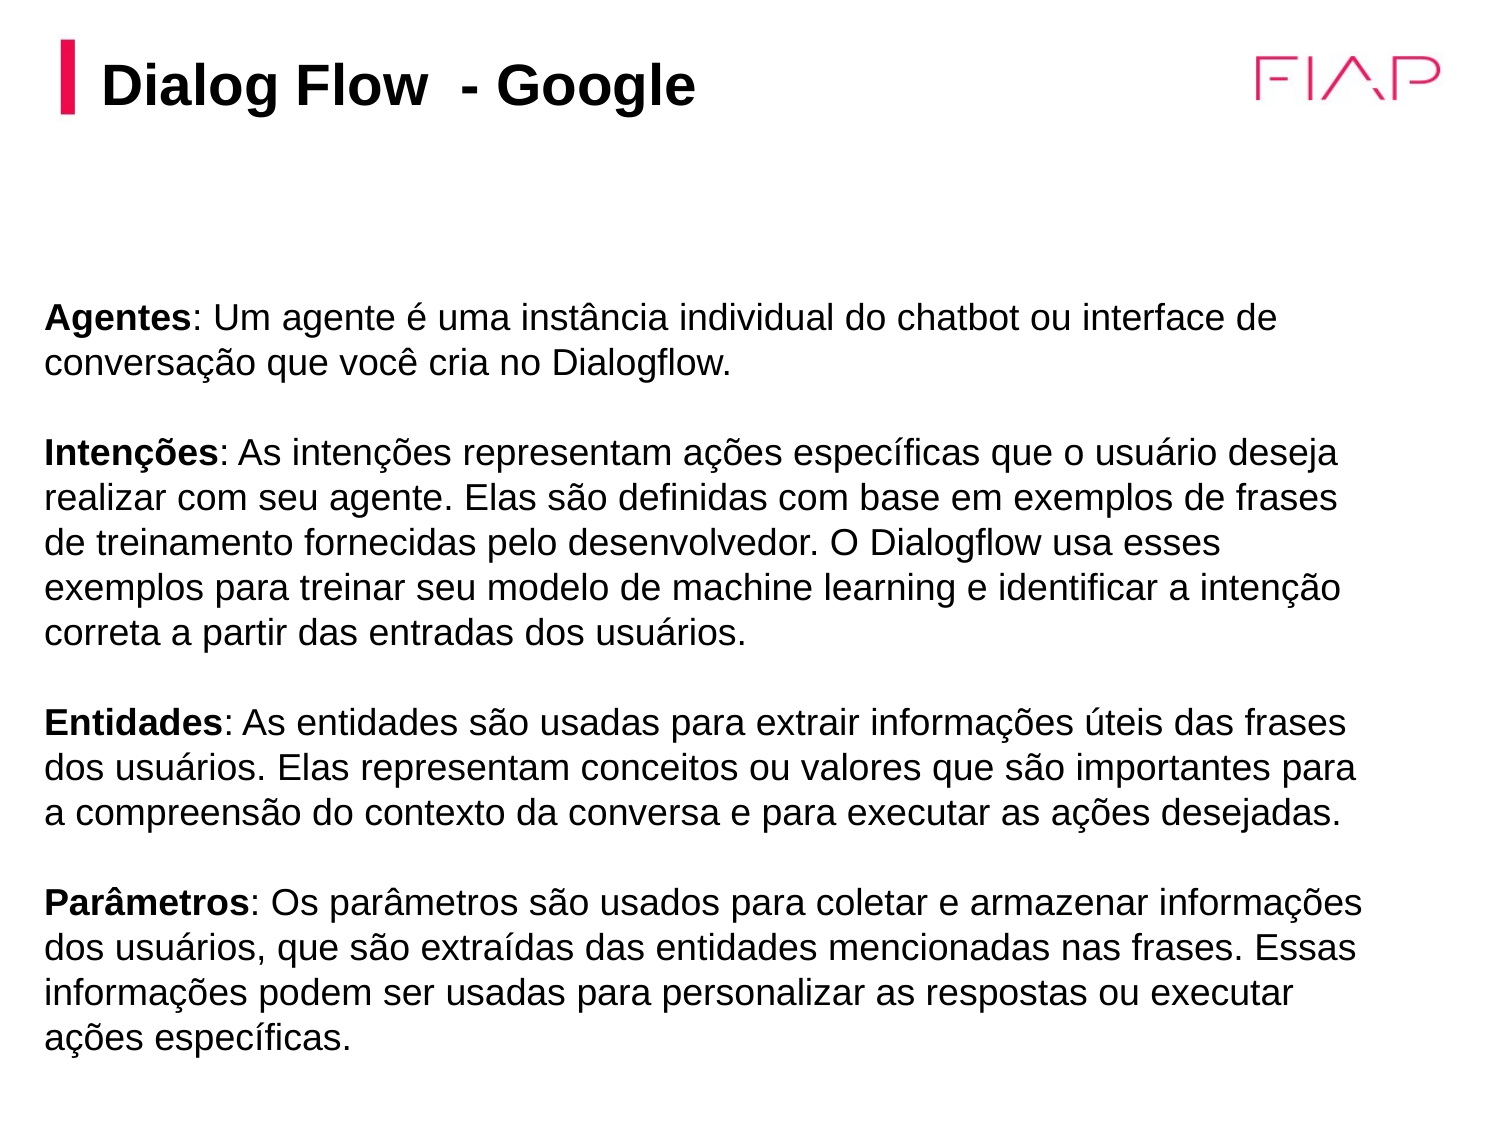

Dialog Flow  - Google
Agentes: Um agente é uma instância individual do chatbot ou interface de conversação que você cria no Dialogflow.

Intenções: As intenções representam ações específicas que o usuário deseja realizar com seu agente. Elas são definidas com base em exemplos de frases de treinamento fornecidas pelo desenvolvedor. O Dialogflow usa esses exemplos para treinar seu modelo de machine learning e identificar a intenção correta a partir das entradas dos usuários.

Entidades: As entidades são usadas para extrair informações úteis das frases dos usuários. Elas representam conceitos ou valores que são importantes para a compreensão do contexto da conversa e para executar as ações desejadas.

Parâmetros: Os parâmetros são usados para coletar e armazenar informações dos usuários, que são extraídas das entidades mencionadas nas frases. Essas informações podem ser usadas para personalizar as respostas ou executar ações específicas.